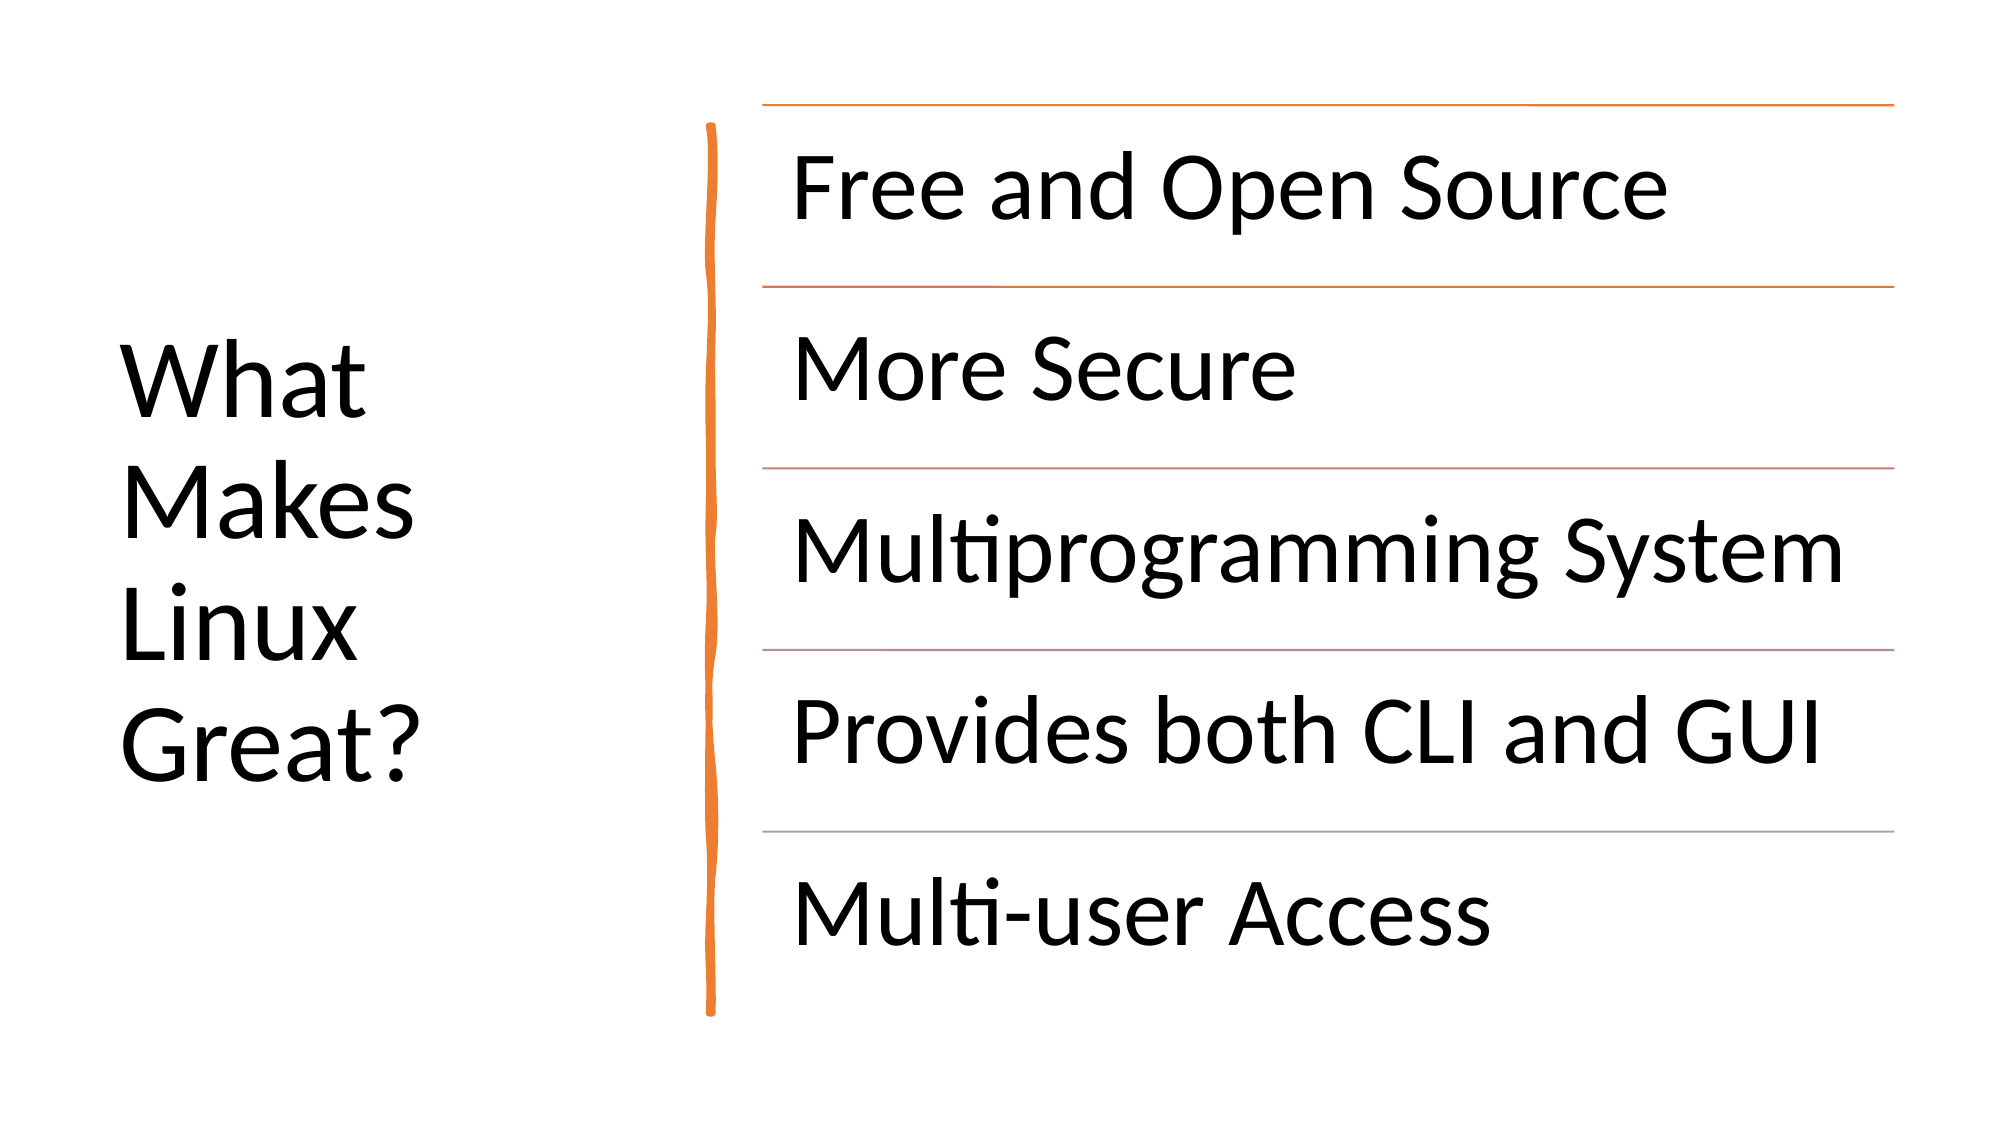

Free and Open Source
More Secure
Multiprogramming System
Provides both CLI and GUI
Multi-user Access
# What Makes Linux Great?